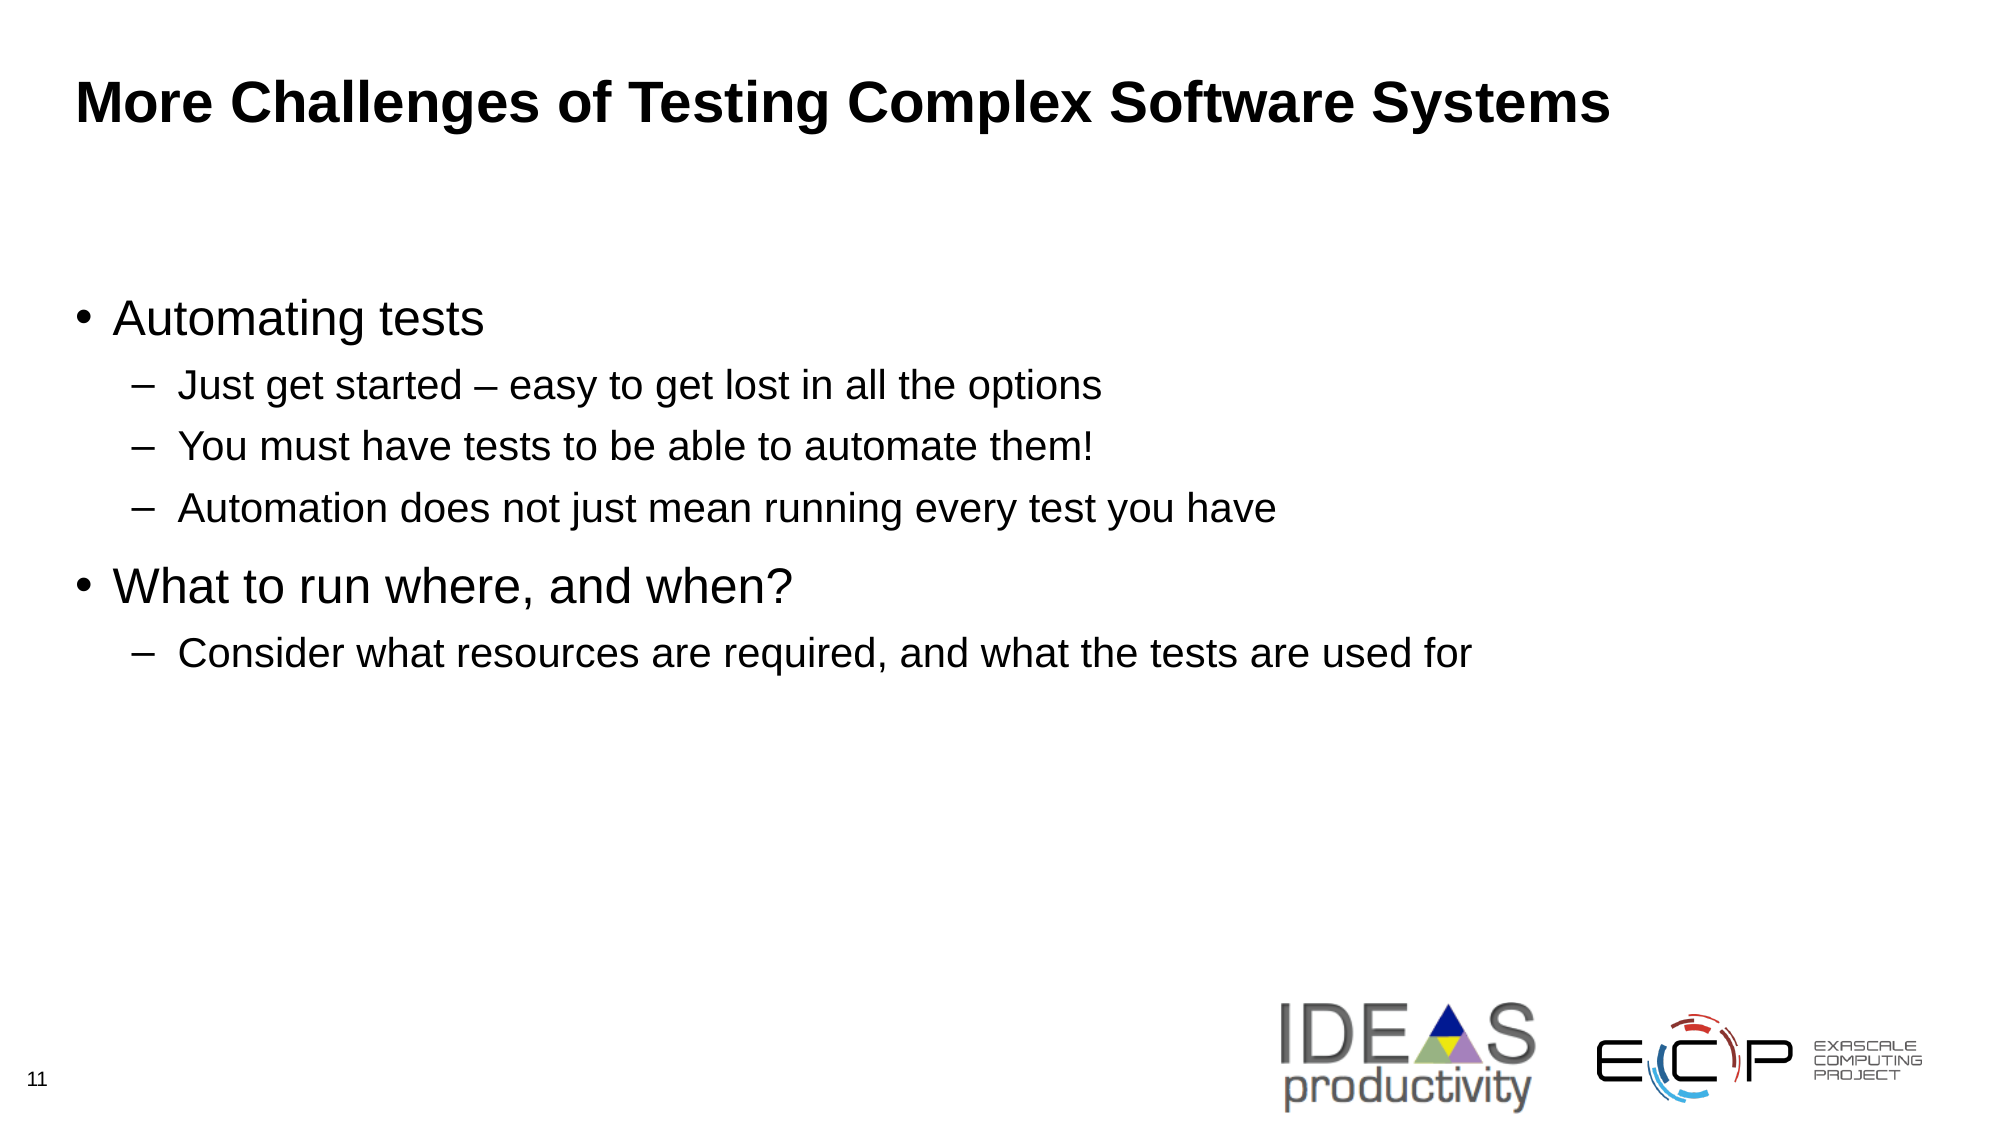

# More Challenges of Testing Complex Software Systems
Automating tests
Just get started – easy to get lost in all the options
You must have tests to be able to automate them!
Automation does not just mean running every test you have
What to run where, and when?
Consider what resources are required, and what the tests are used for